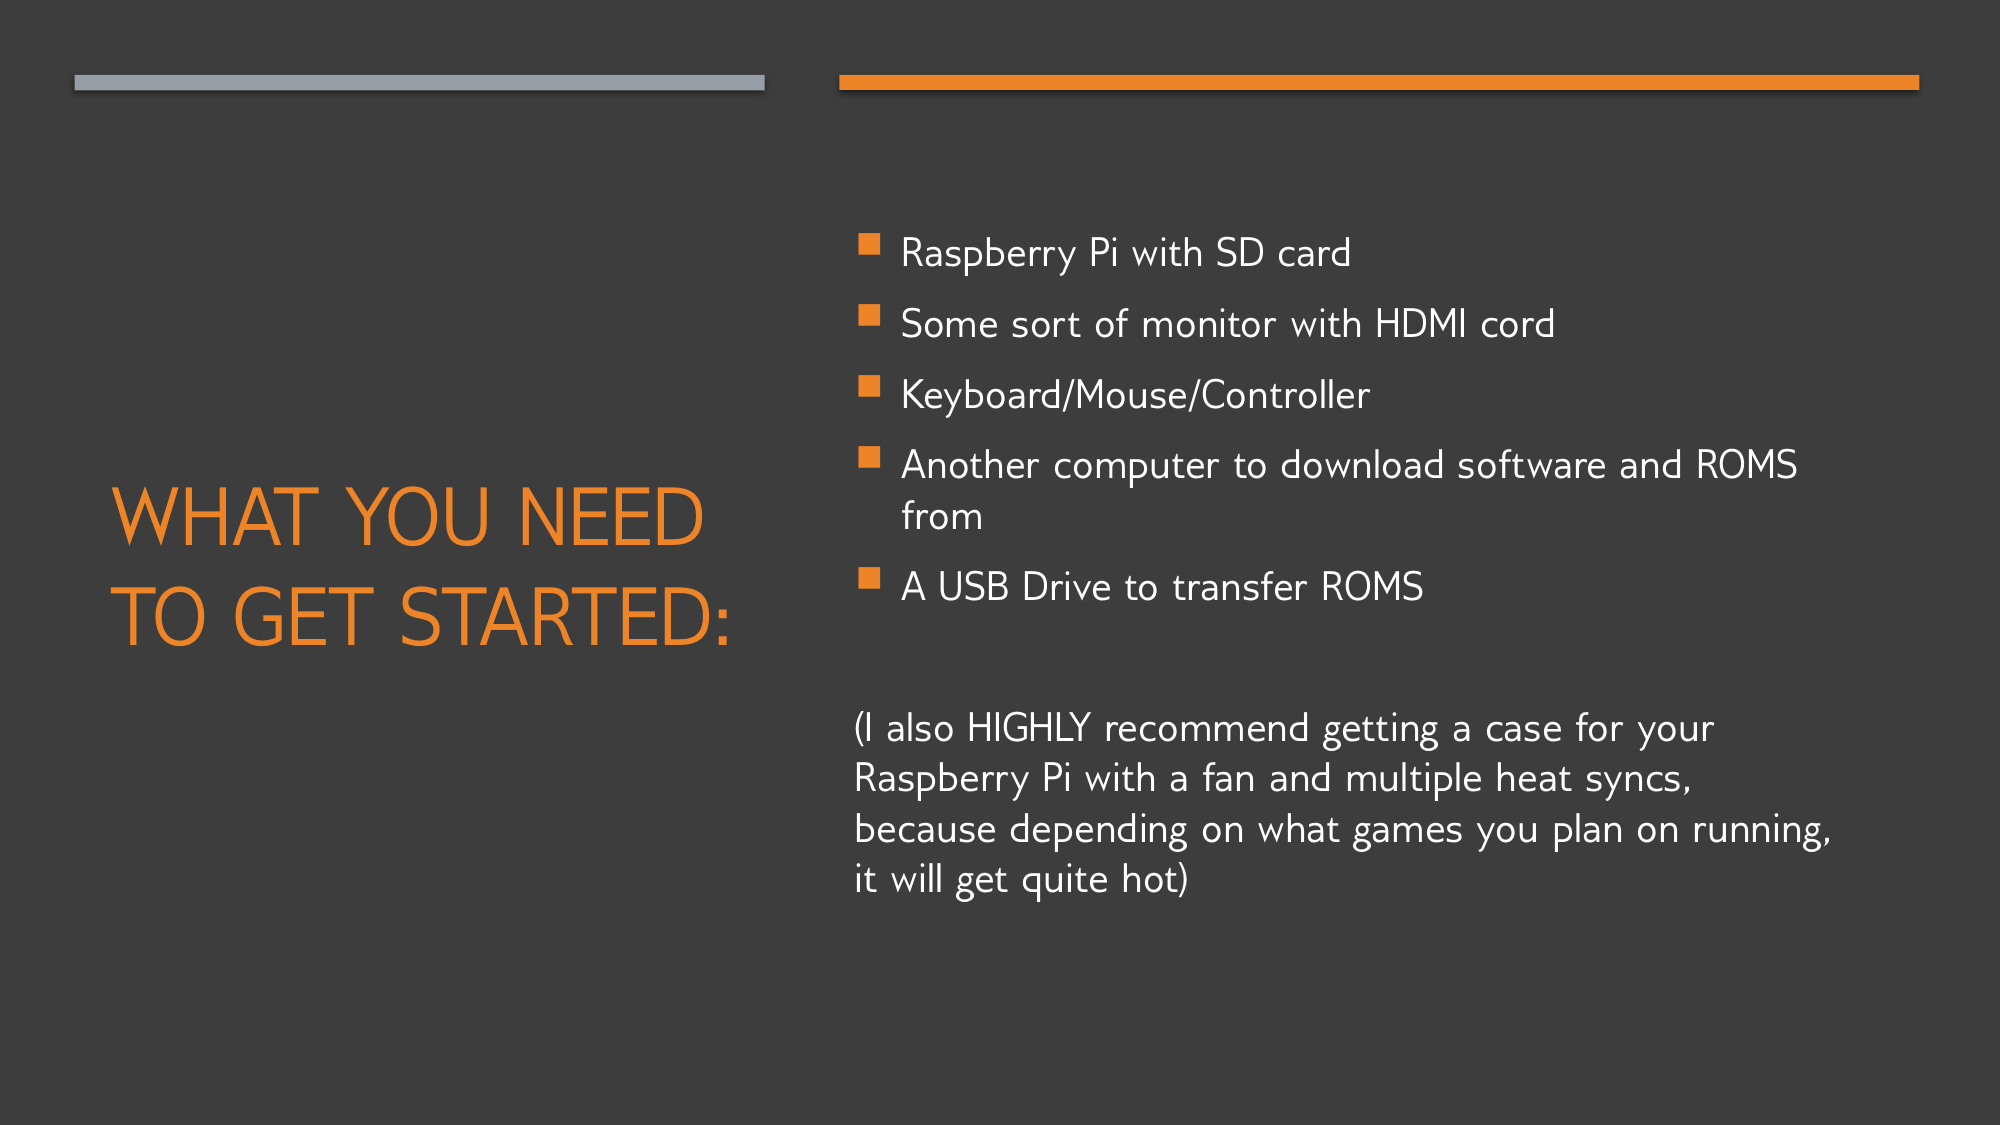

Raspberry Pi with SD card
Some sort of monitor with HDMI cord
Keyboard/Mouse/Controller
Another computer to download software and ROMS from
A USB Drive to transfer ROMS

(I also HIGHLY recommend getting a case for your Raspberry Pi with a fan and multiple heat syncs, because depending on what games you plan on running, it will get quite hot)
# What You Need To Get Started: